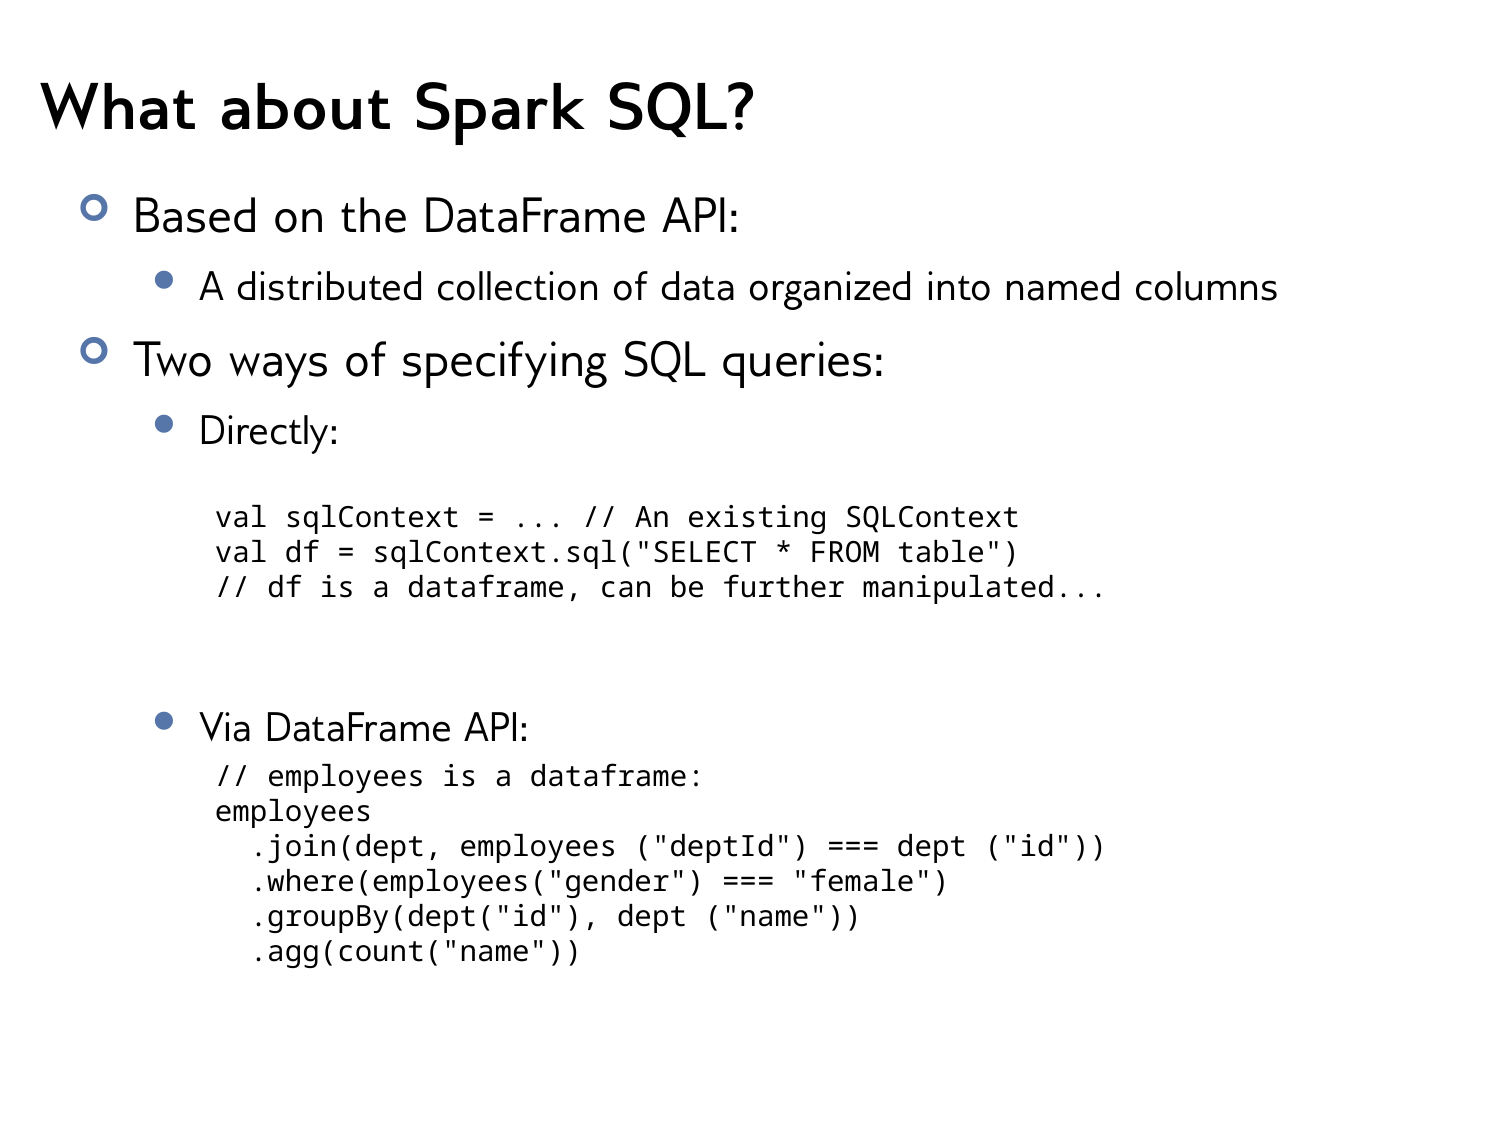

# What about Spark SQL?
Based on the DataFrame API:
A distributed collection of data organized into named columns
Two ways of specifying SQL queries:
Directly:

Via DataFrame API:
val sqlContext = ... // An existing SQLContext
val df = sqlContext.sql("SELECT * FROM table")
// df is a dataframe, can be further manipulated...
// employees is a dataframe:
employees
  .join(dept, employees ("deptId") === dept ("id"))
  .where(employees("gender") === "female")
  .groupBy(dept("id"), dept ("name"))
  .agg(count("name"))